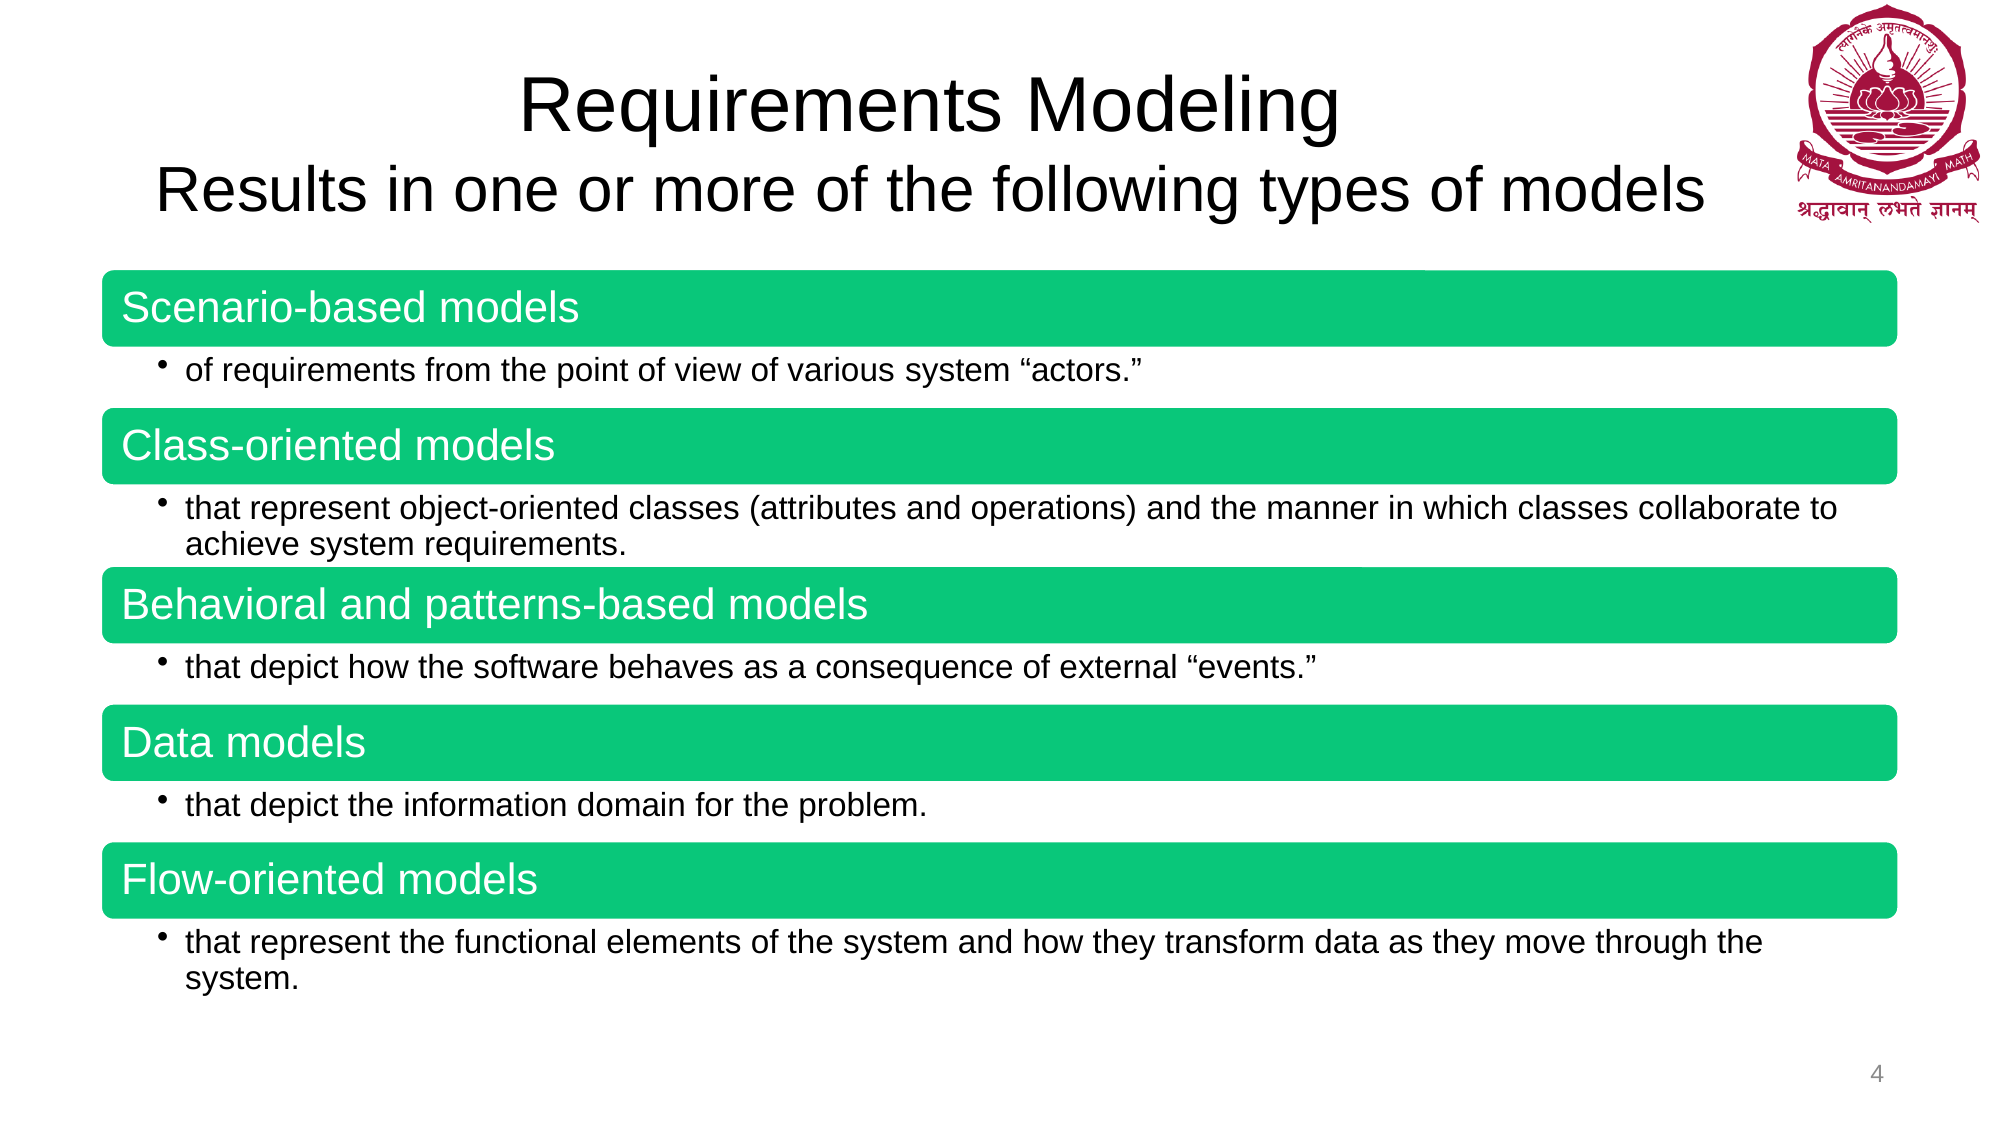

# Requirements Modeling Results in one or more of the following types of models
Scenario-based models
of requirements from the point of view of various system “actors.”
Class-oriented models
that represent object-oriented classes (attributes and operations) and the manner in which classes collaborate to achieve system requirements.
Behavioral and patterns-based models
that depict how the software behaves as a consequence of external “events.”
Data models
that depict the information domain for the problem.
Flow-oriented models
that represent the functional elements of the system and how they transform data as they move through the system.

4